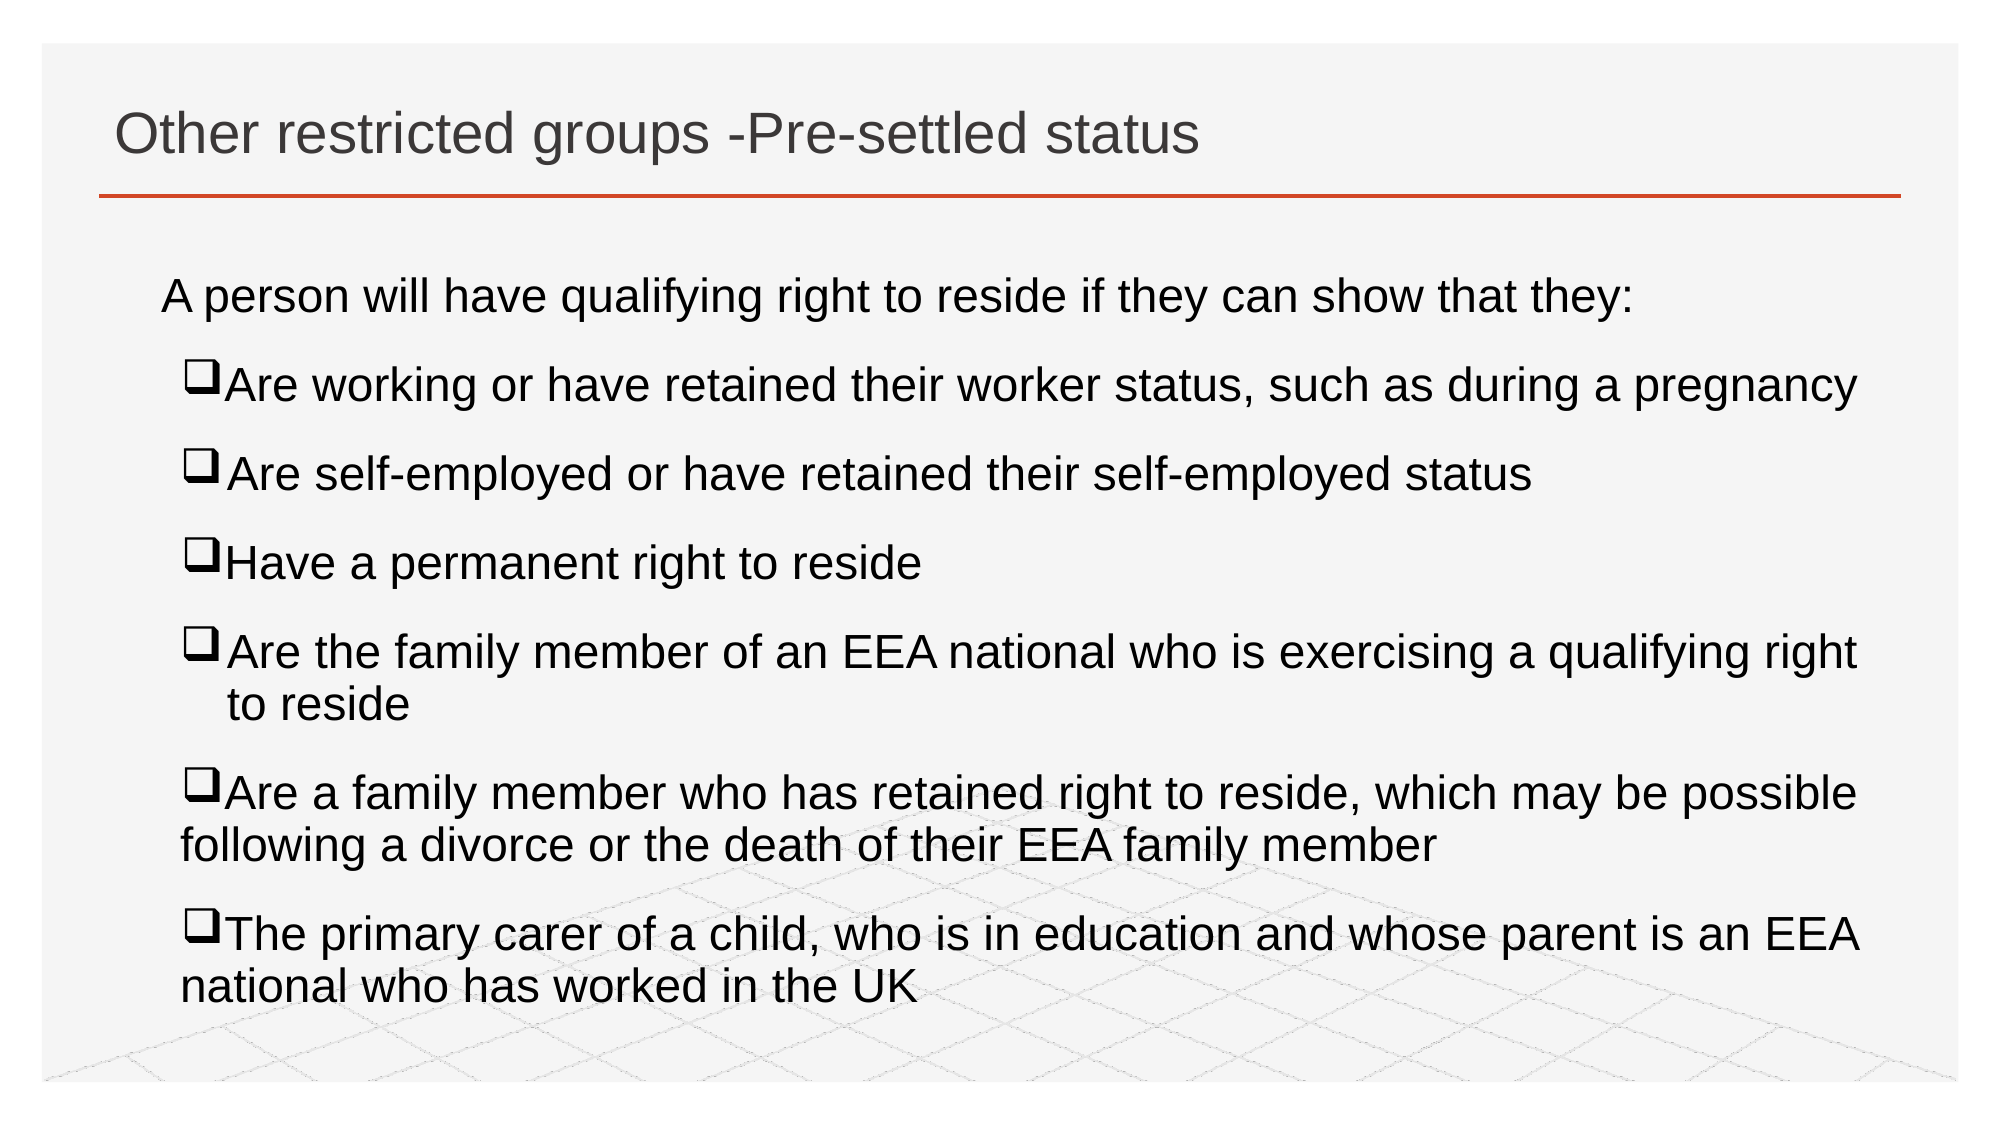

# Other restricted groups -Pre-settled status
A person will have qualifying right to reside if they can show that they:
Are working or have retained their worker status, such as during a pregnancy
Are self-employed or have retained their self-employed status
Have a permanent right to reside
Are the family member of an EEA national who is exercising a qualifying right to reside
Are a family member who has retained right to reside, which may be possible following a divorce or the death of their EEA family member
The primary carer of a child, who is in education and whose parent is an EEA national who has worked in the UK